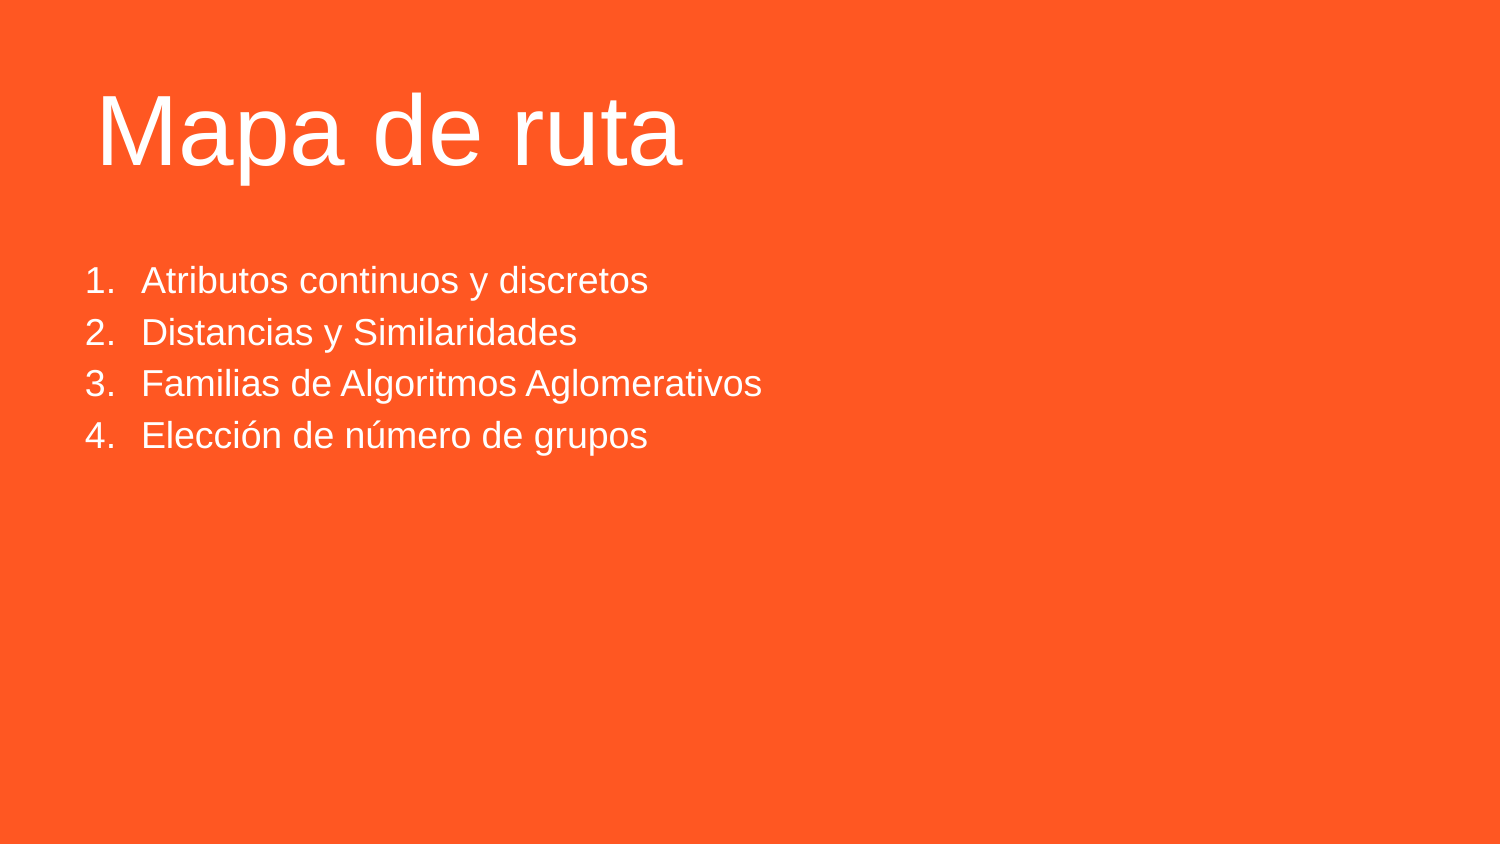

Mapa de ruta

Atributos continuos y discretos
Distancias y Similaridades
Familias de Algoritmos Aglomerativos
Elección de número de grupos